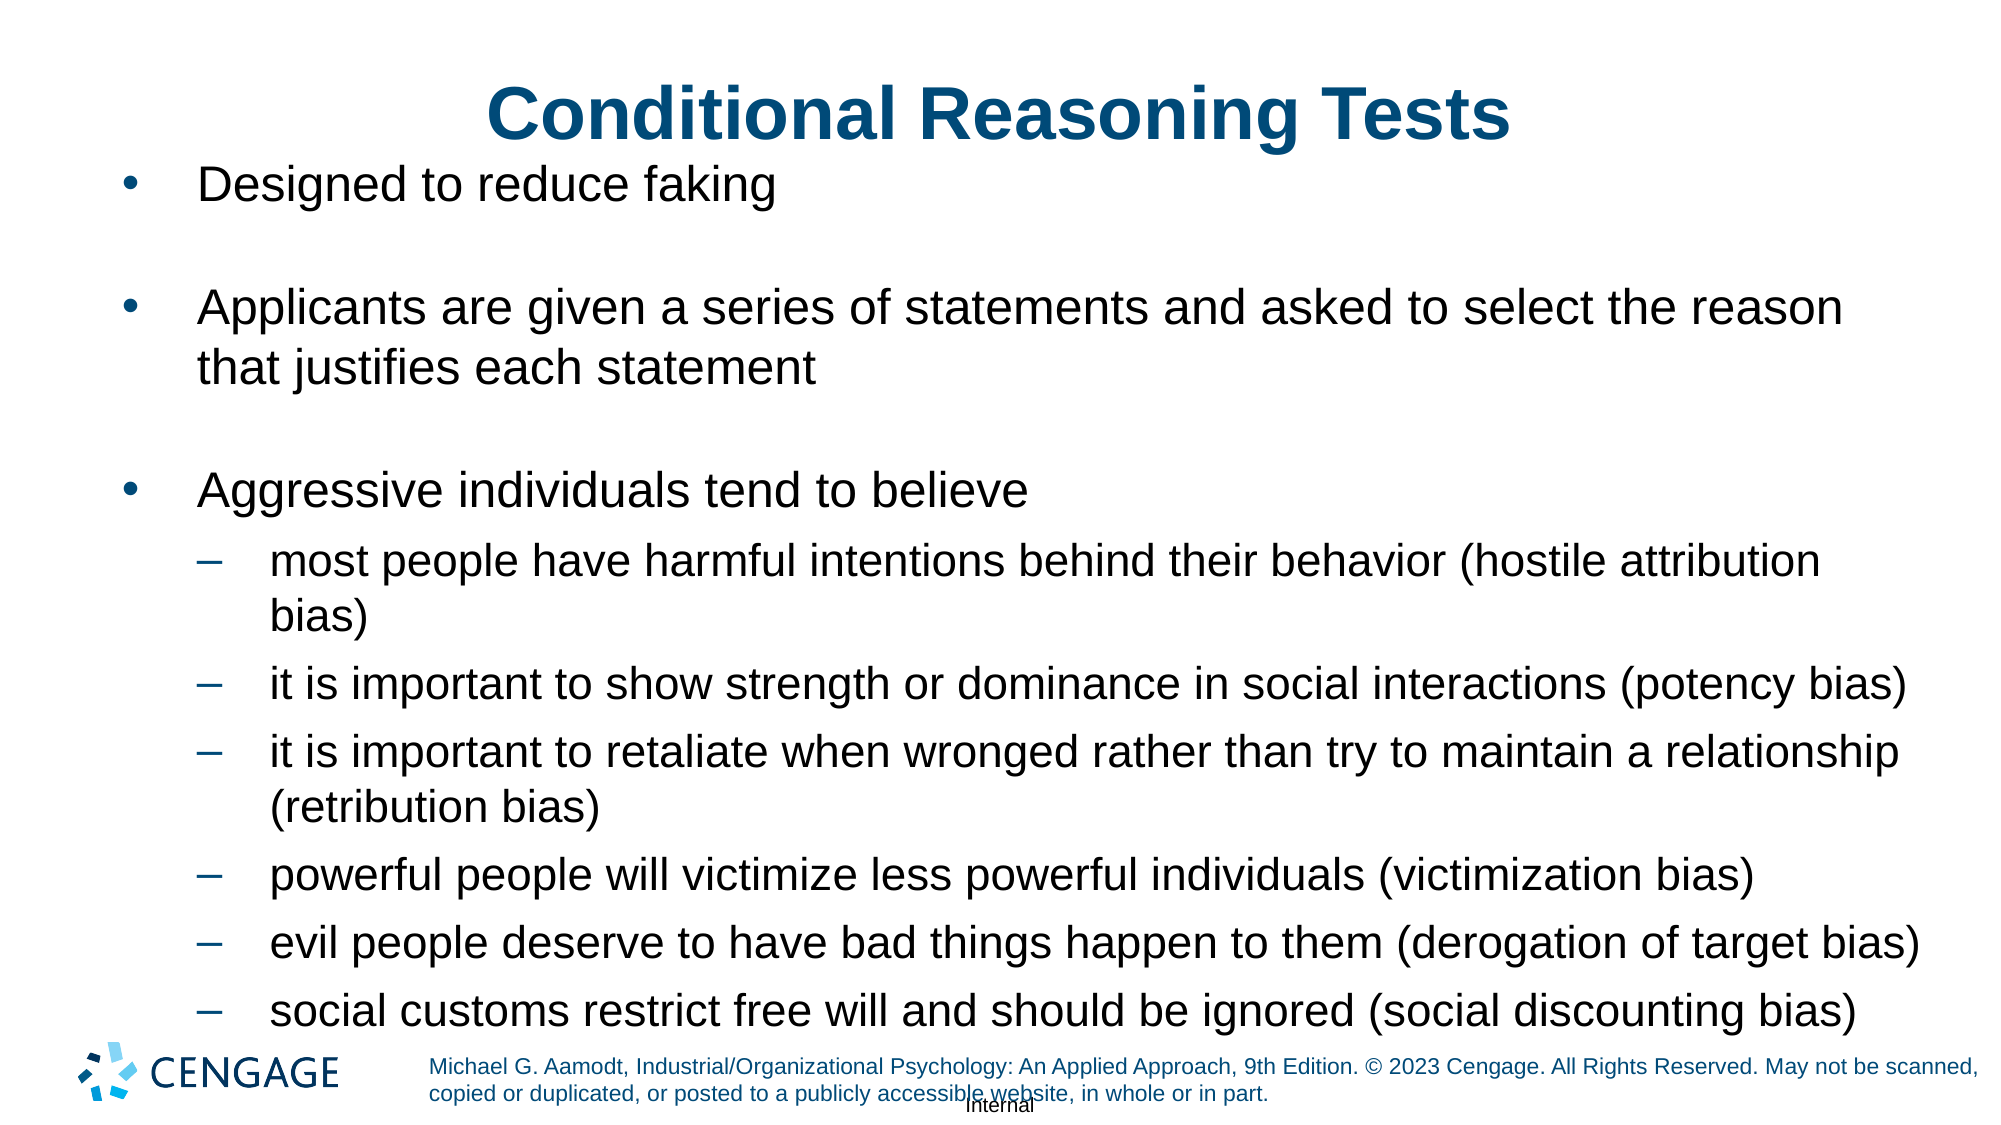

# Conditional Reasoning Tests
Designed to reduce faking
Applicants are given a series of statements and asked to select the reason that justifies each statement
Aggressive individuals tend to believe
most people have harmful intentions behind their behavior (hostile attribution bias)
it is important to show strength or dominance in social interactions (potency bias)
it is important to retaliate when wronged rather than try to maintain a relationship (retribution bias)
powerful people will victimize less powerful individuals (victimization bias)
evil people deserve to have bad things happen to them (derogation of target bias)
social customs restrict free will and should be ignored (social discounting bias)